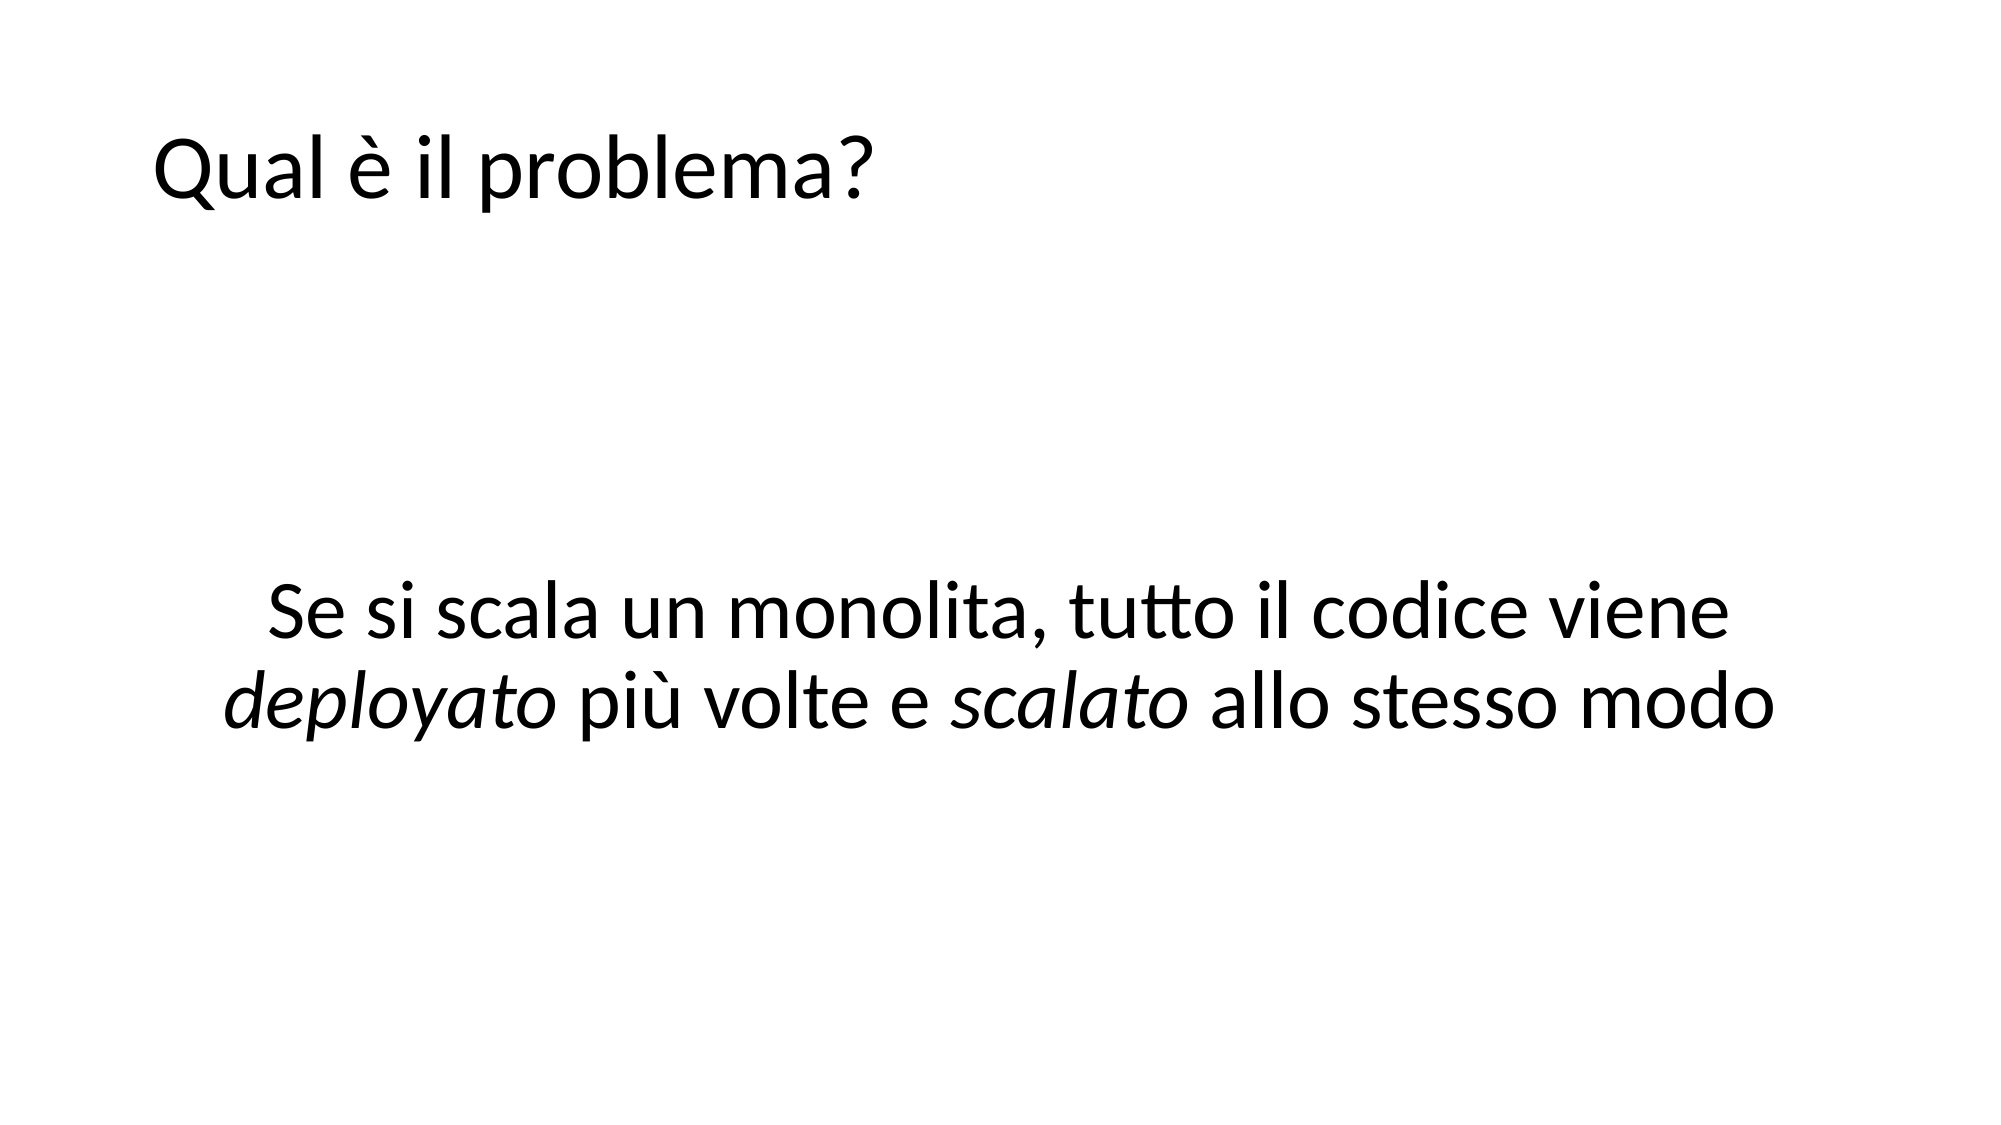

# Qual è il problema?
Se si scala un monolita, tutto il codice viene deployato più volte e scalato allo stesso modo